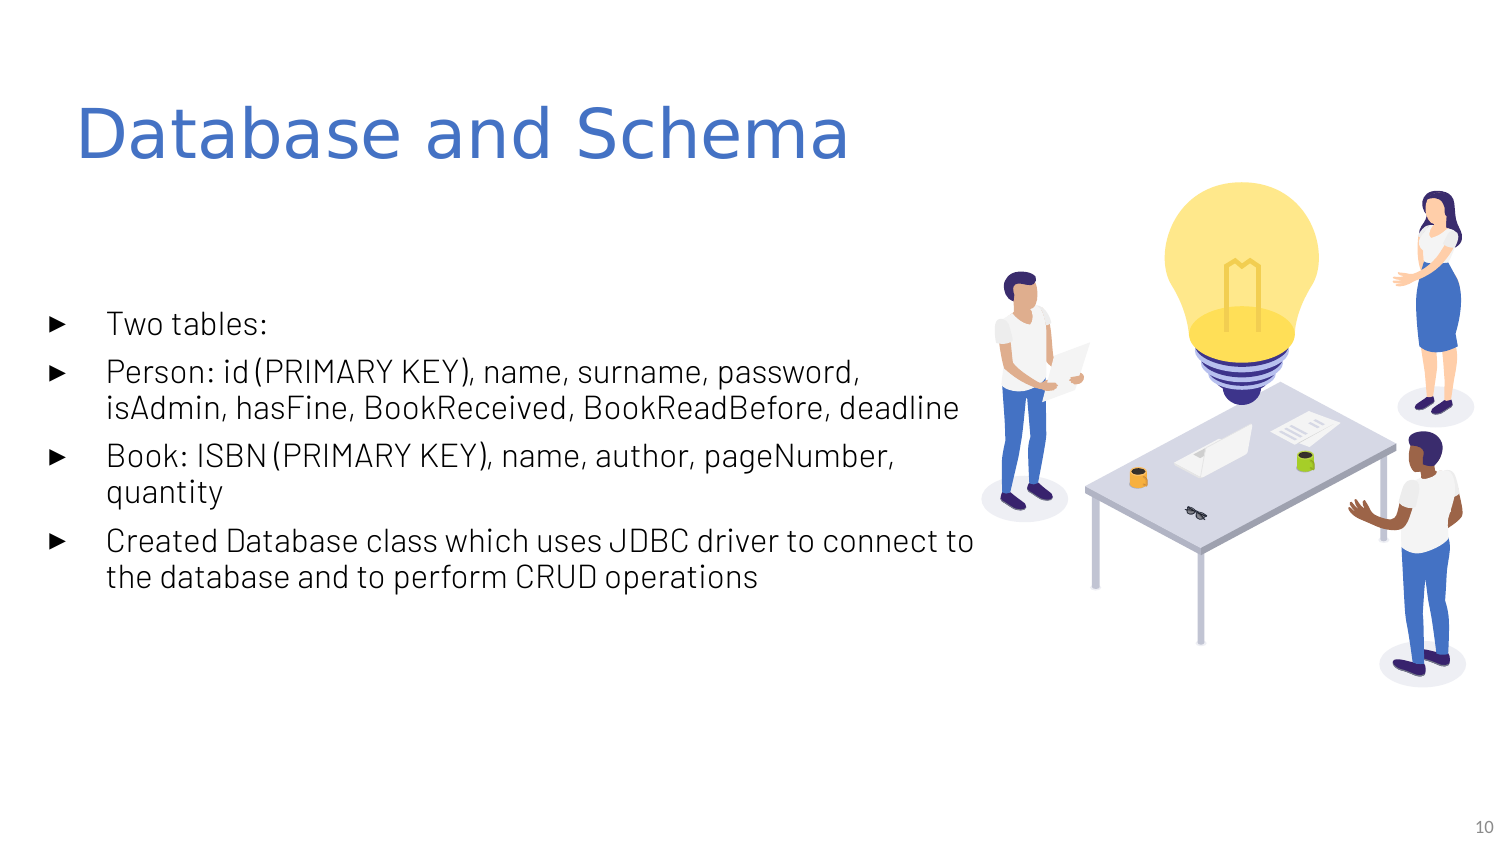

# Database and Schema

Two tables:
Person: id (PRIMARY KEY), name, surname, password, isAdmin, hasFine, BookReceived, BookReadBefore, deadline
Book: ISBN (PRIMARY KEY), name, author, pageNumber, quantity
Created Database class which uses JDBC driver to connect to the database and to perform CRUD operations

10